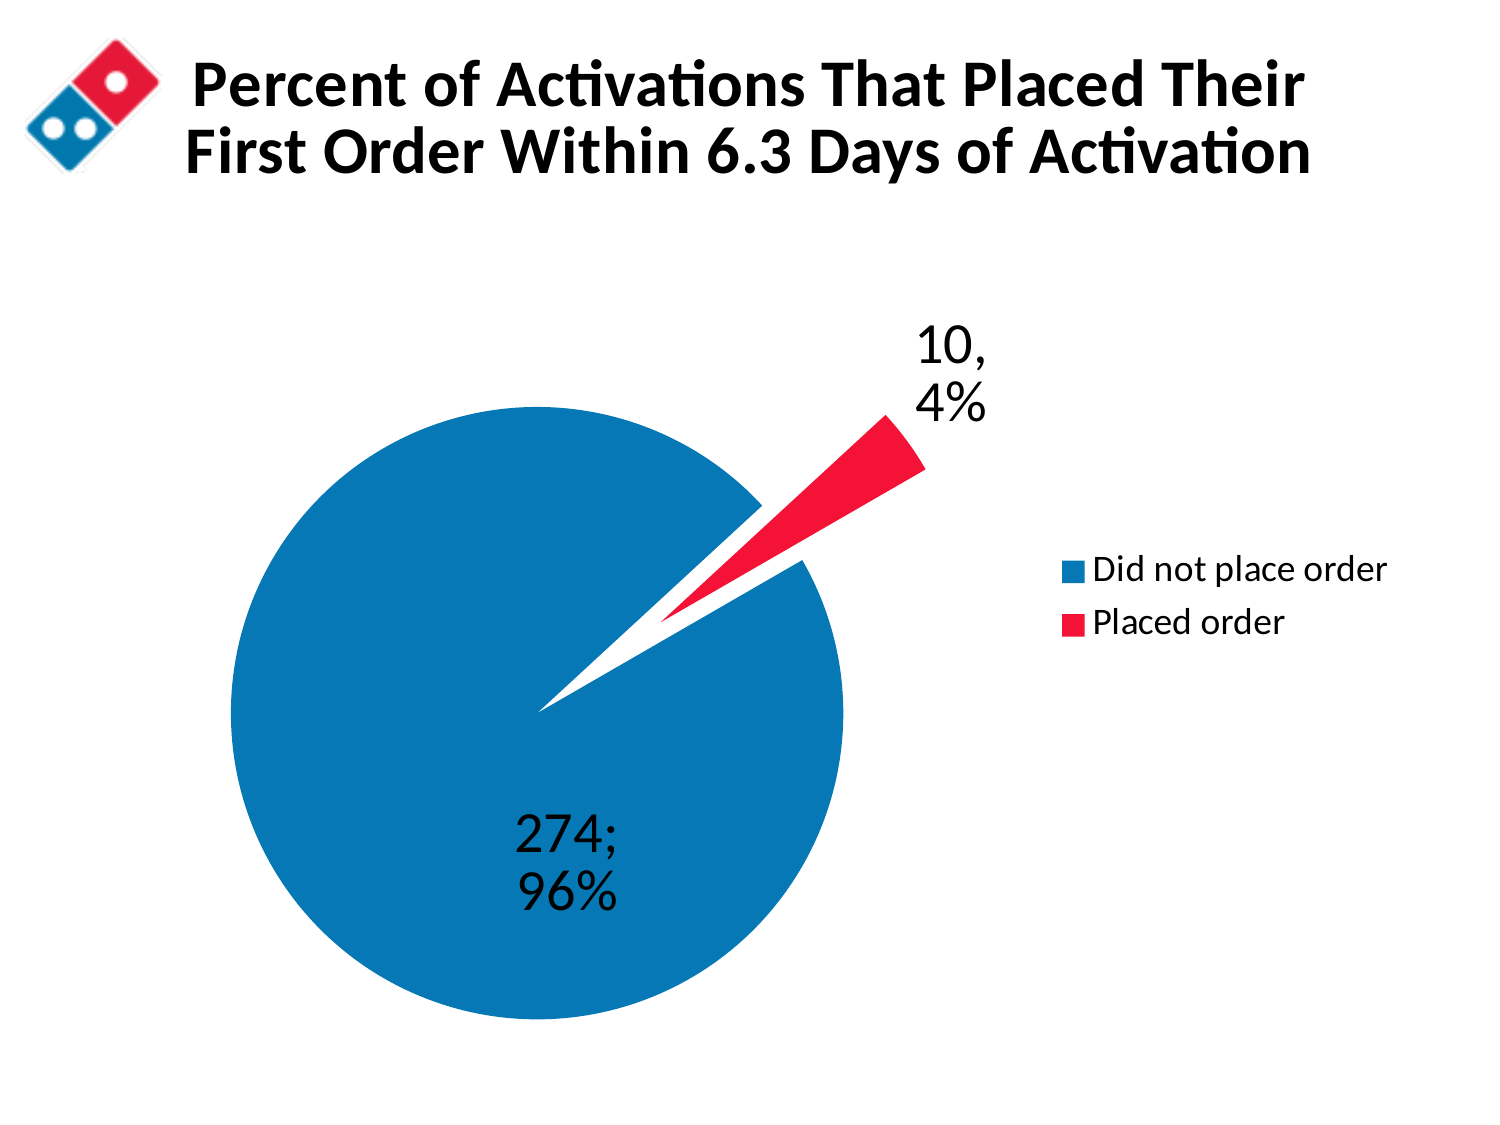

### Chart: Percent of Activations That Placed Their First Order Within 6.3 Days of Activation

| Category |  |
|---|---|
| Did not place order | 274.0 |
| Placed order | 10.0 |